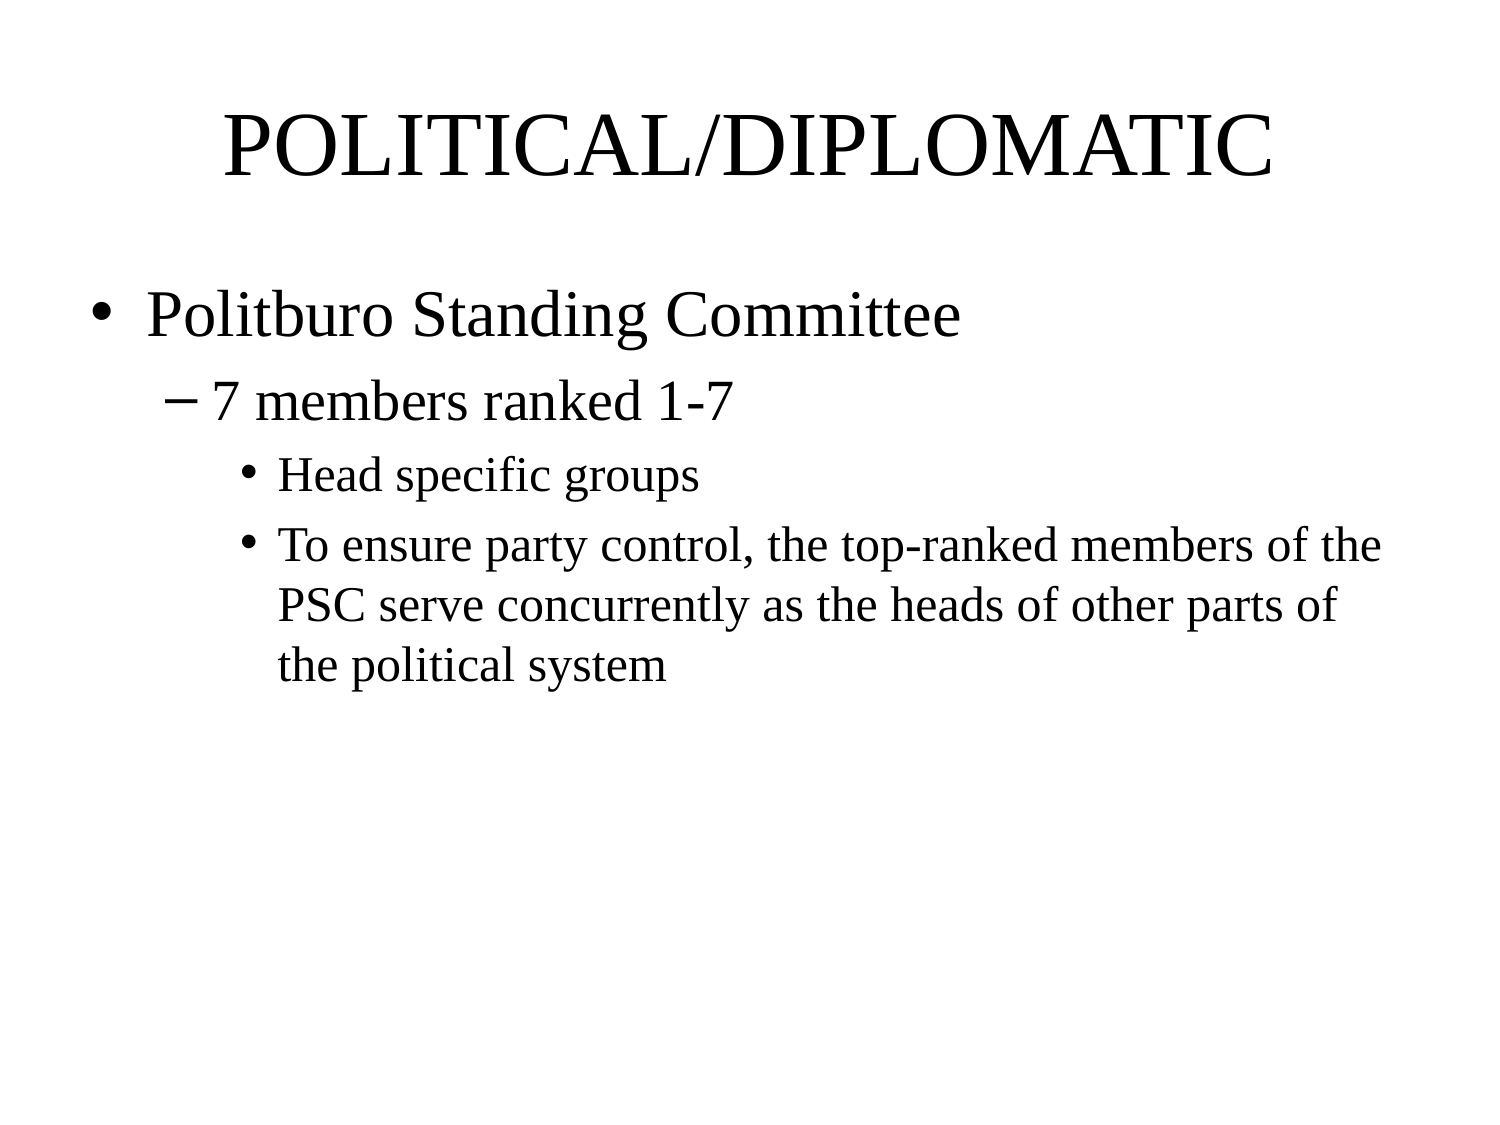

# POLITICAL/DIPLOMATIC
Politburo Standing Committee
7 members ranked 1-7
Head specific groups
To ensure party control, the top-ranked members of the PSC serve concurrently as the heads of other parts of the political system